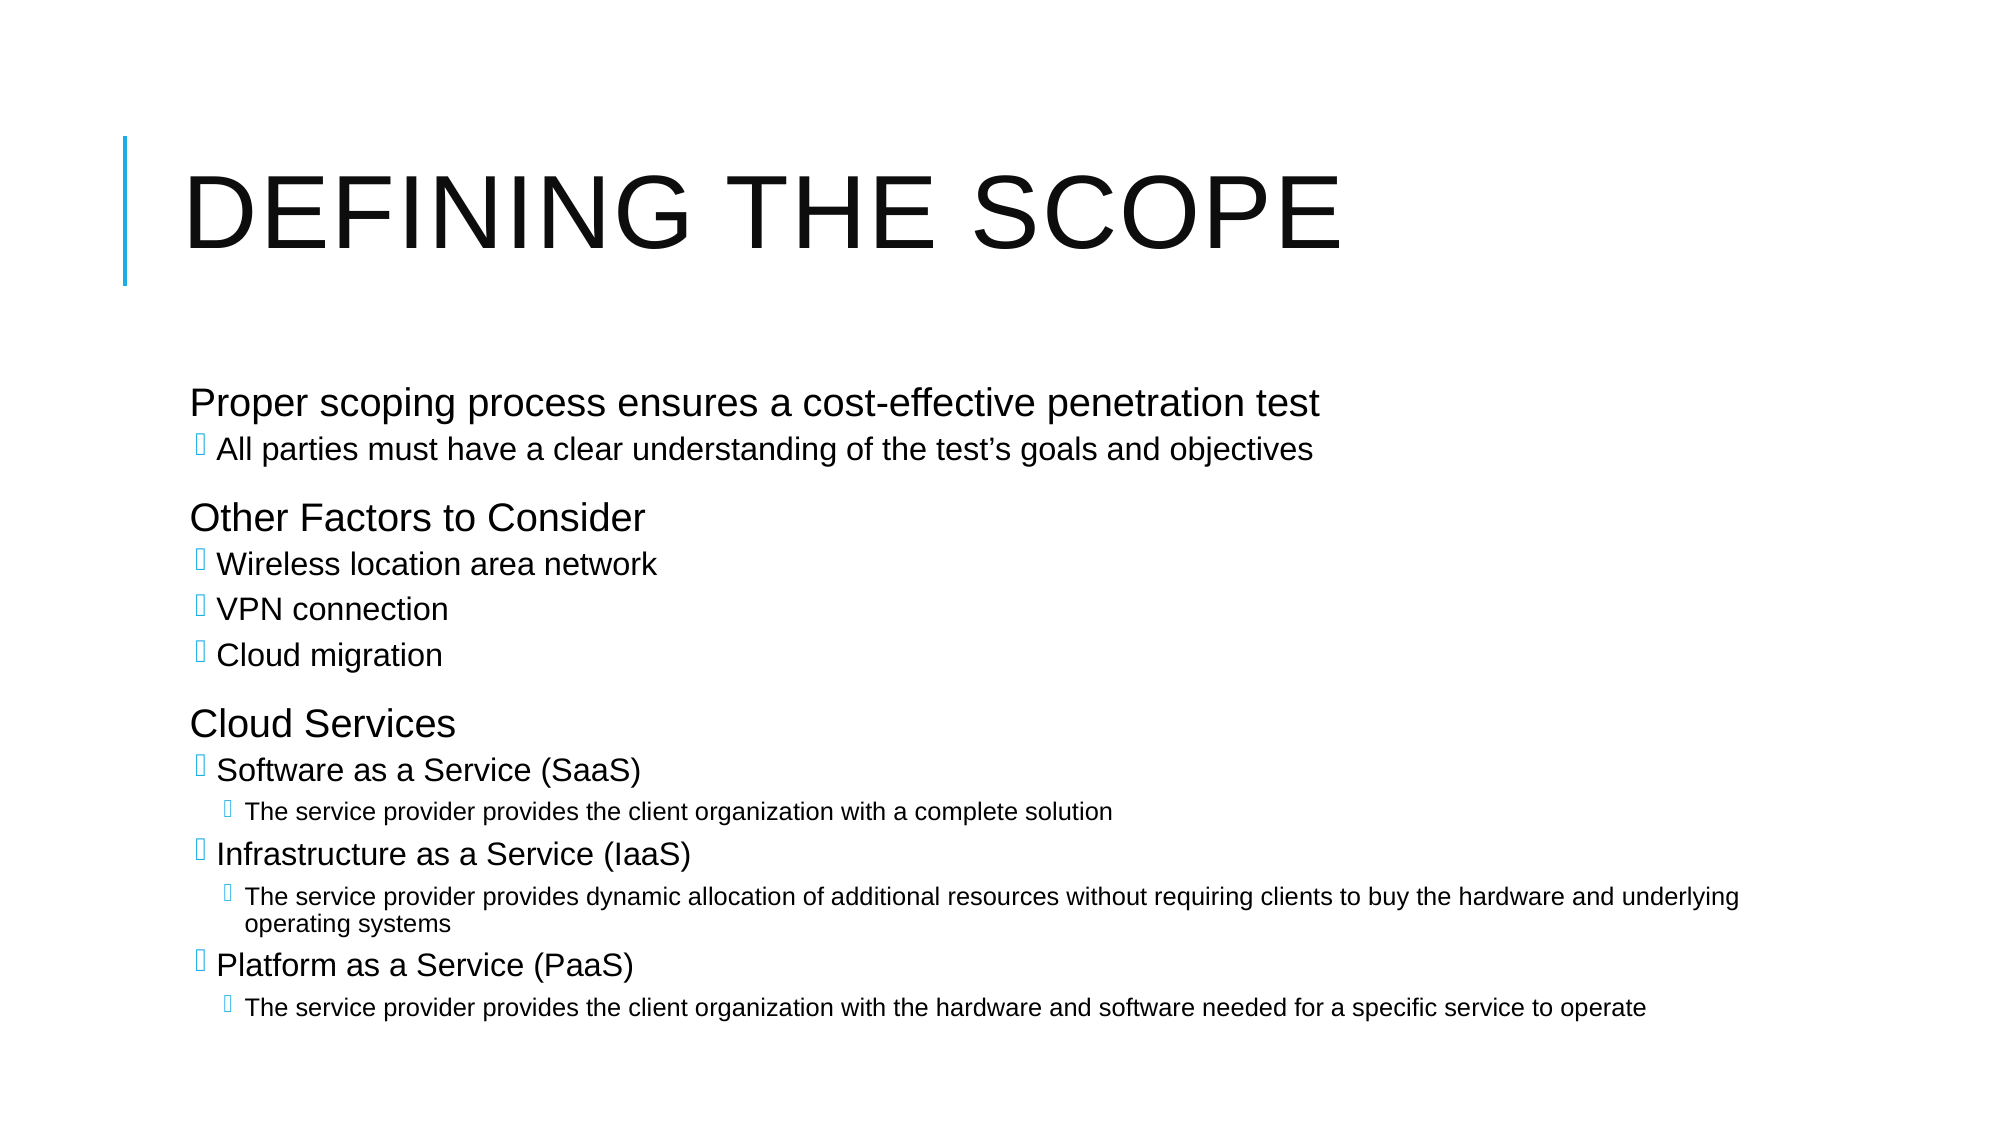

# Defining the Scope
Proper scoping process ensures a cost-effective penetration test
All parties must have a clear understanding of the test’s goals and objectives
Other Factors to Consider
Wireless location area network
VPN connection
Cloud migration
Cloud Services
Software as a Service (SaaS)
The service provider provides the client organization with a complete solution
Infrastructure as a Service (IaaS)
The service provider provides dynamic allocation of additional resources without requiring clients to buy the hardware and underlying operating systems
Platform as a Service (PaaS)
The service provider provides the client organization with the hardware and software needed for a specific service to operate